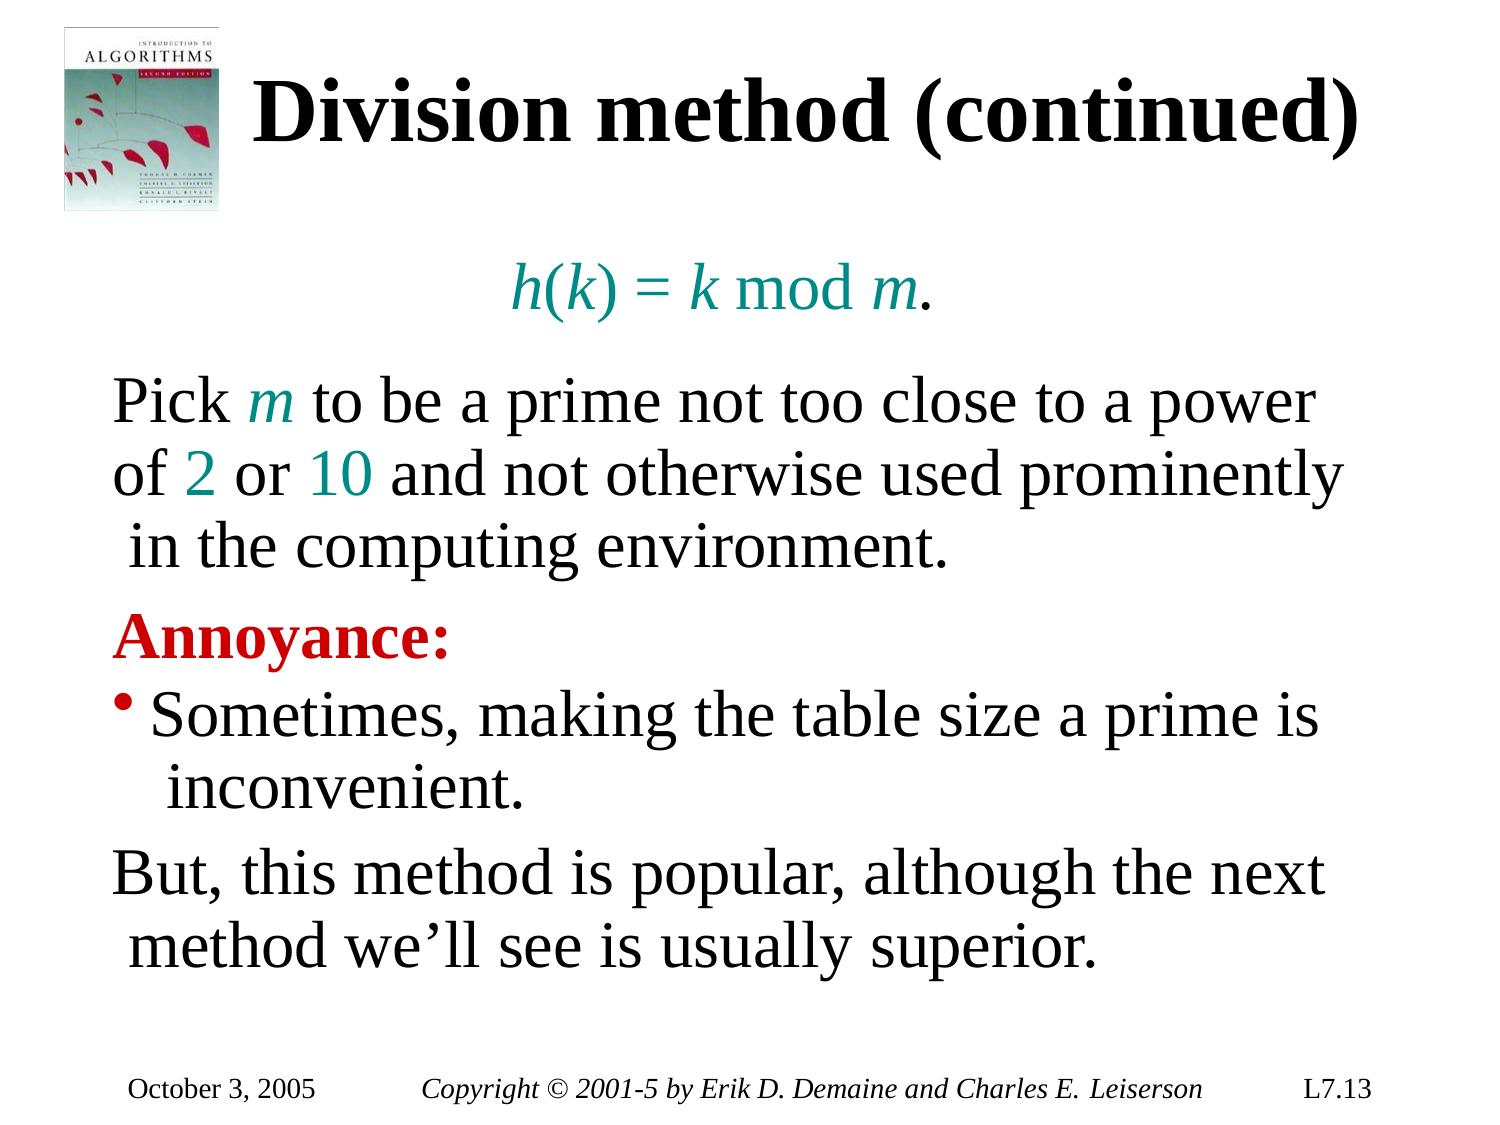

# Division method (continued)
h(k) = k mod m.
Pick m to be a prime not too close to a power  of 2 or 10 and not otherwise used prominently  in the computing environment.
Annoyance:
Sometimes, making the table size a prime is  inconvenient.
But, this method is popular, although the next  method we’ll see is usually superior.
October 3, 2005
Copyright © 2001-5 by Erik D. Demaine and Charles E. Leiserson
L7.13